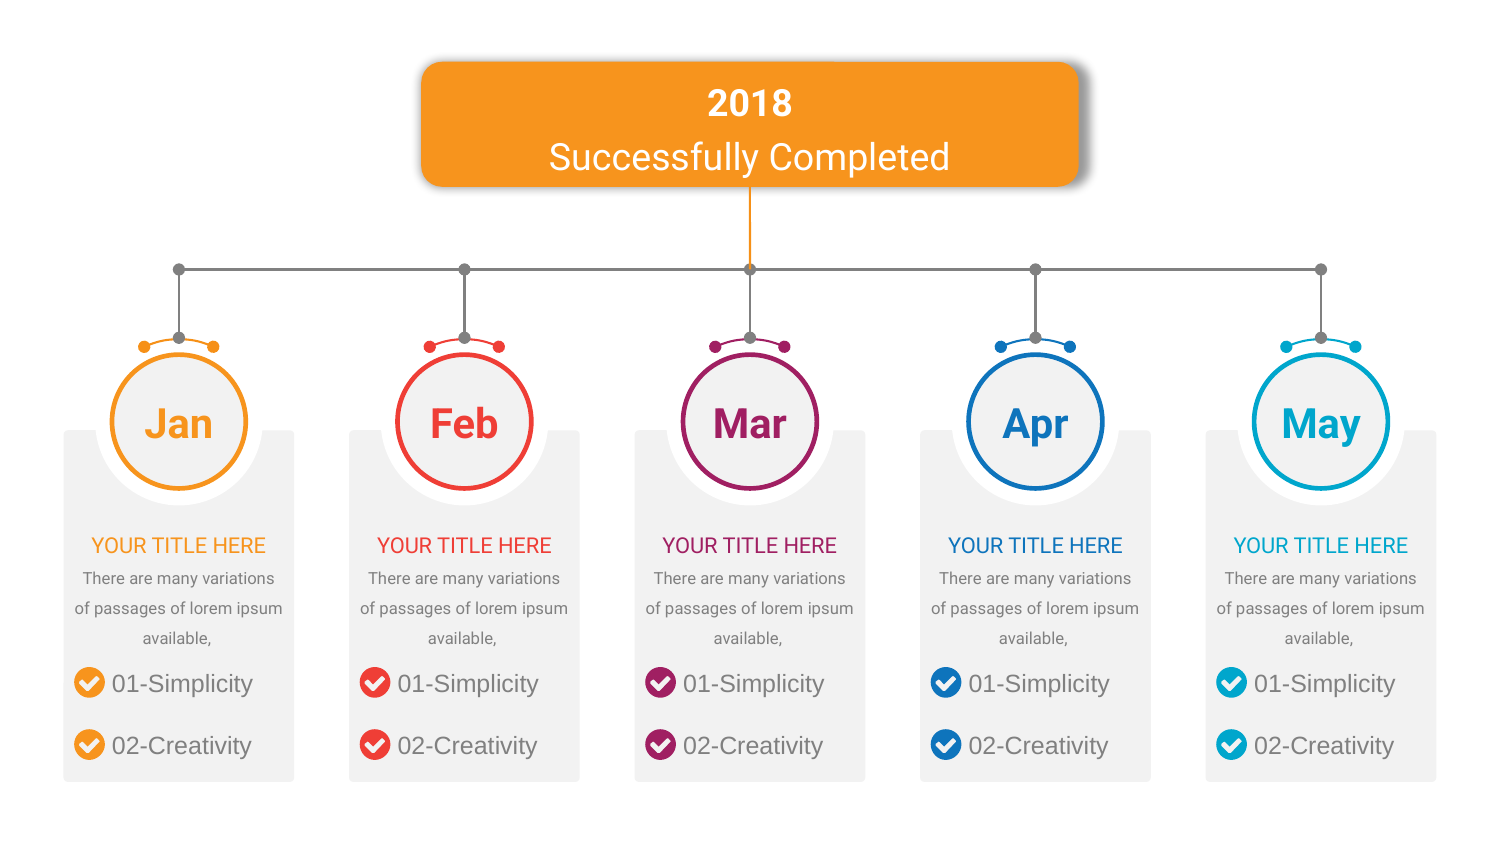

2018
Successfully Completed

Jan
Feb
Mar
Apr
May

YOUR TITLE HERE
There are many variations of passages of lorem ipsum available,
YOUR TITLE HERE
There are many variations of passages of lorem ipsum available,
YOUR TITLE HERE
There are many variations of passages of lorem ipsum available,
YOUR TITLE HERE
There are many variations of passages of lorem ipsum available,
YOUR TITLE HERE
There are many variations of passages of lorem ipsum available,

01-Simplicity
01-Simplicity
01-Simplicity
01-Simplicity
01-Simplicity

02-Creativity
02-Creativity
02-Creativity
02-Creativity
02-Creativity